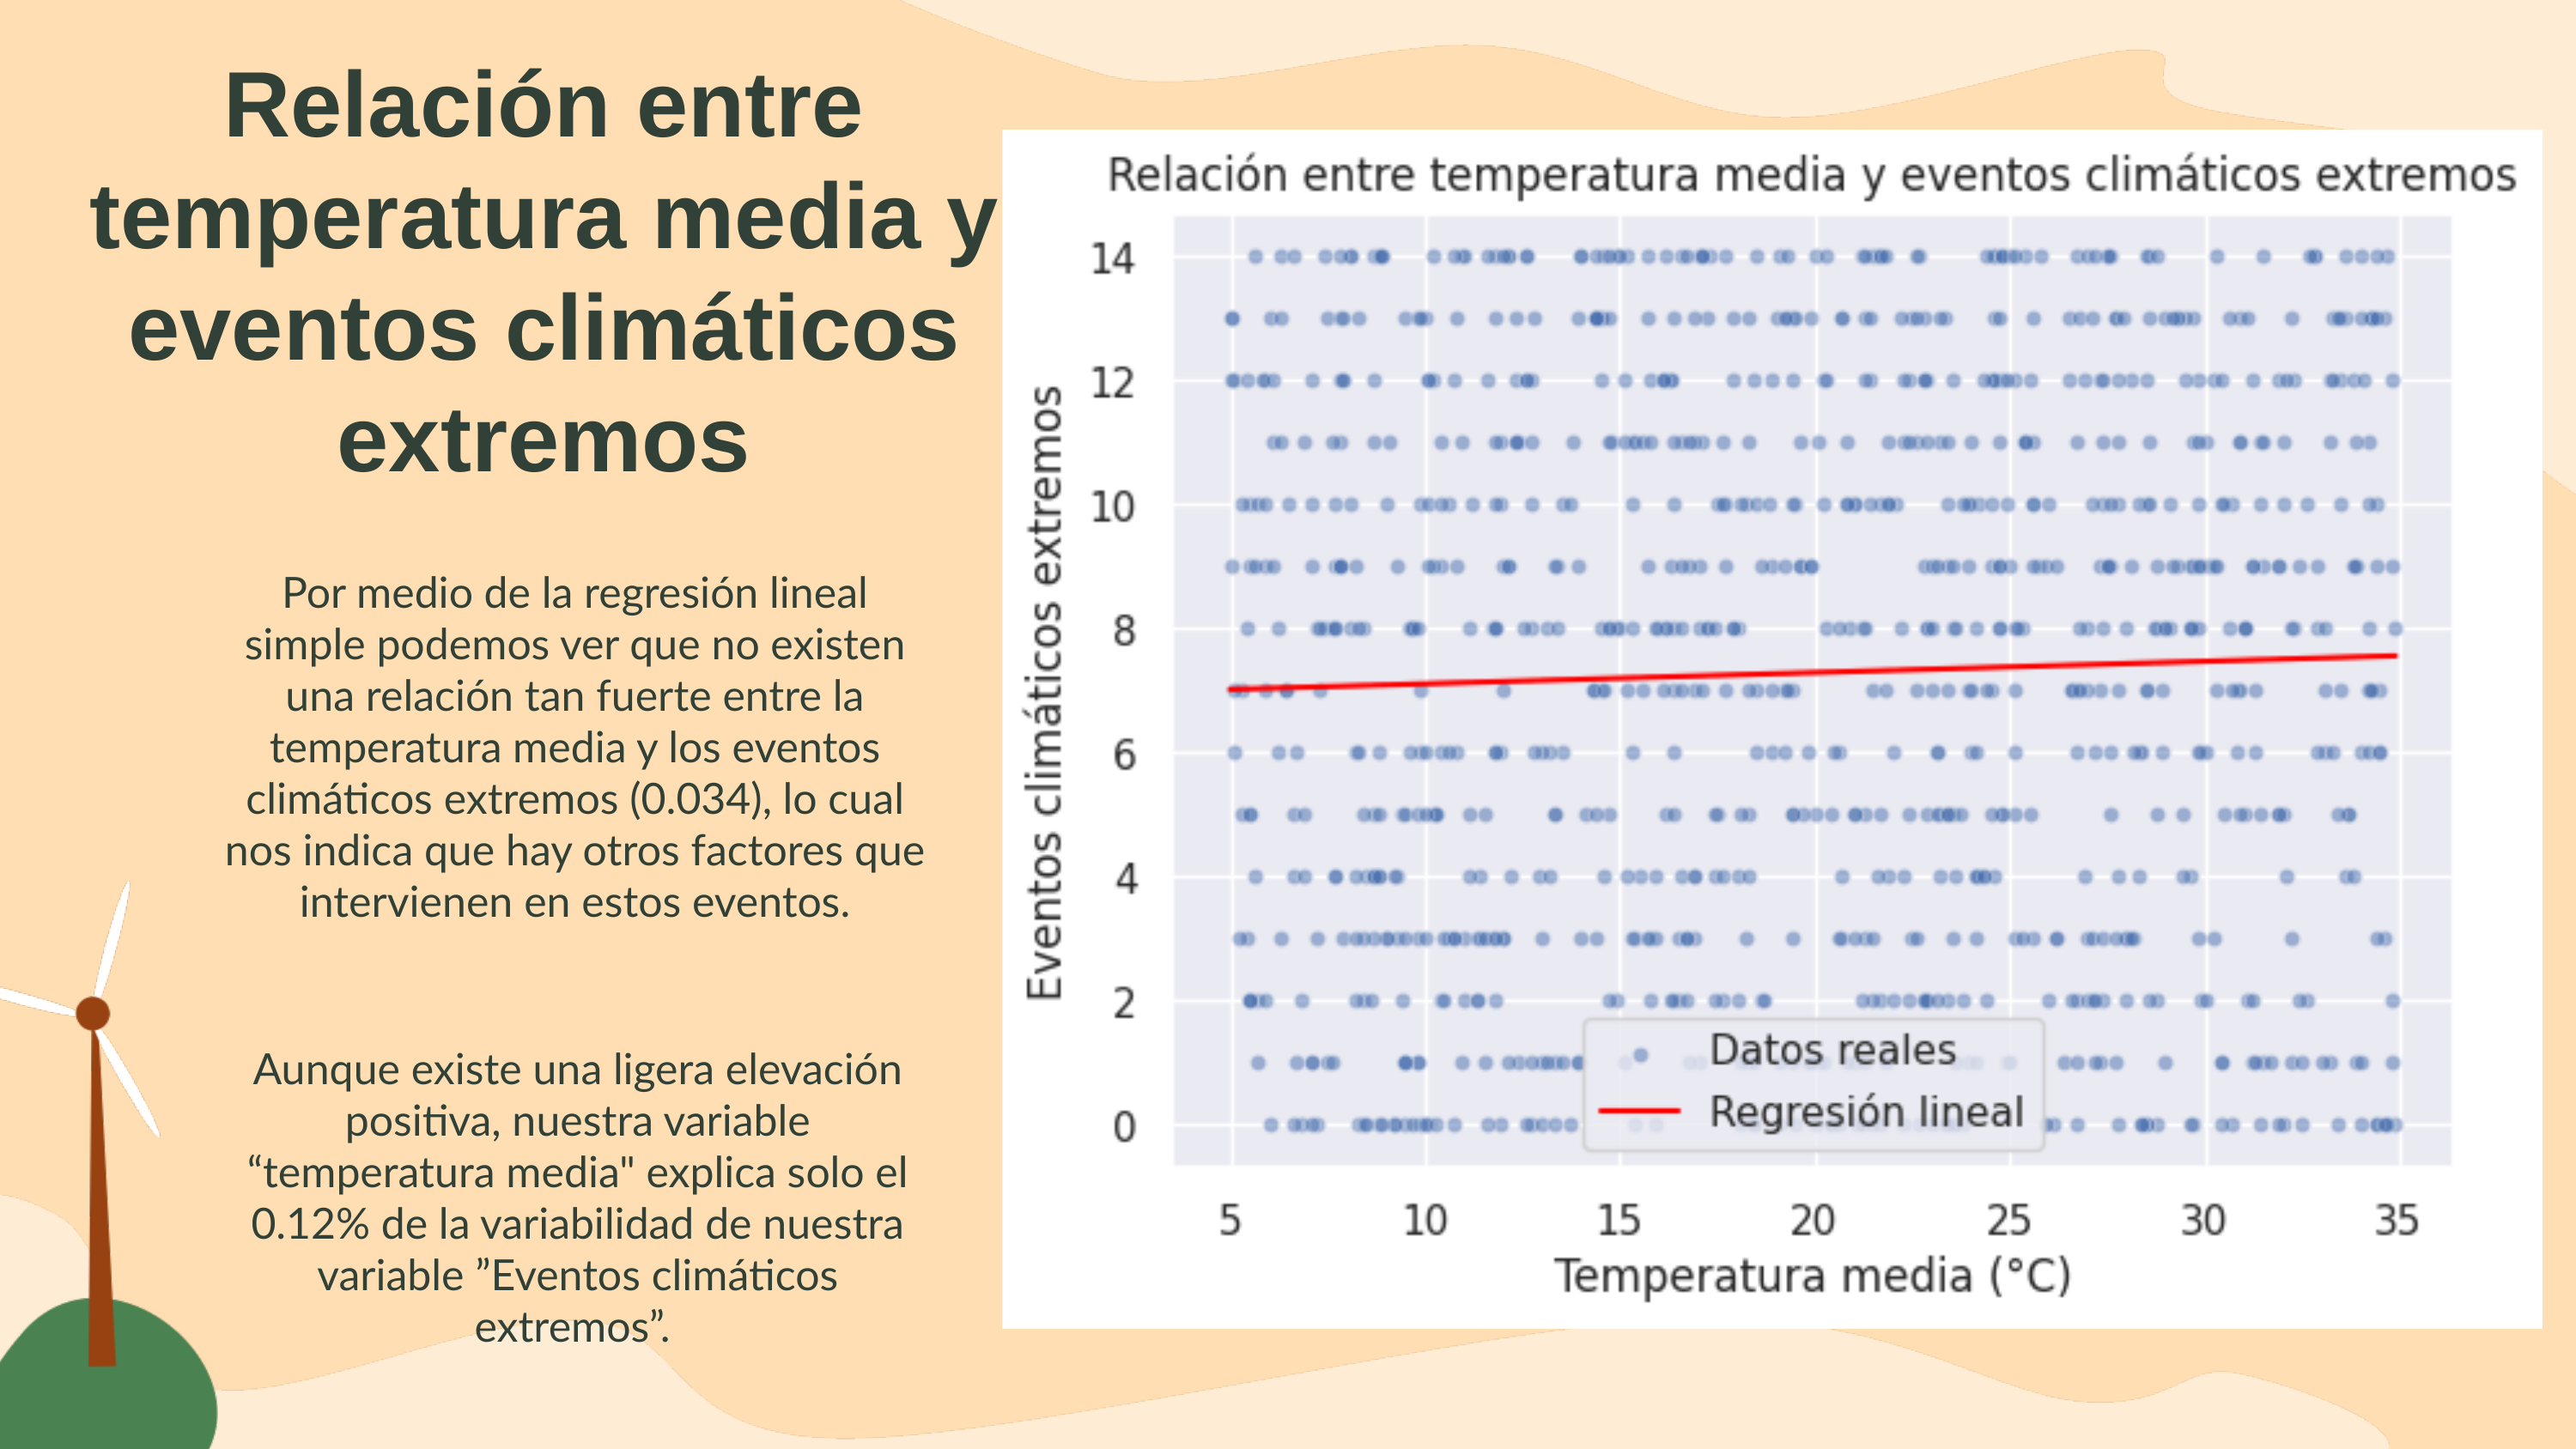

Relación entre temperatura media y eventos climáticos extremos

Por medio de la regresión lineal simple podemos ver que no existen una relación tan fuerte entre la temperatura media y los eventos climáticos extremos (0.034), lo cual nos indica que hay otros factores que intervienen en estos eventos.

Aunque existe una ligera elevación positiva, nuestra variable “temperatura media" explica solo el 0.12% de la variabilidad de nuestra variable ”Eventos climáticos extremos”.